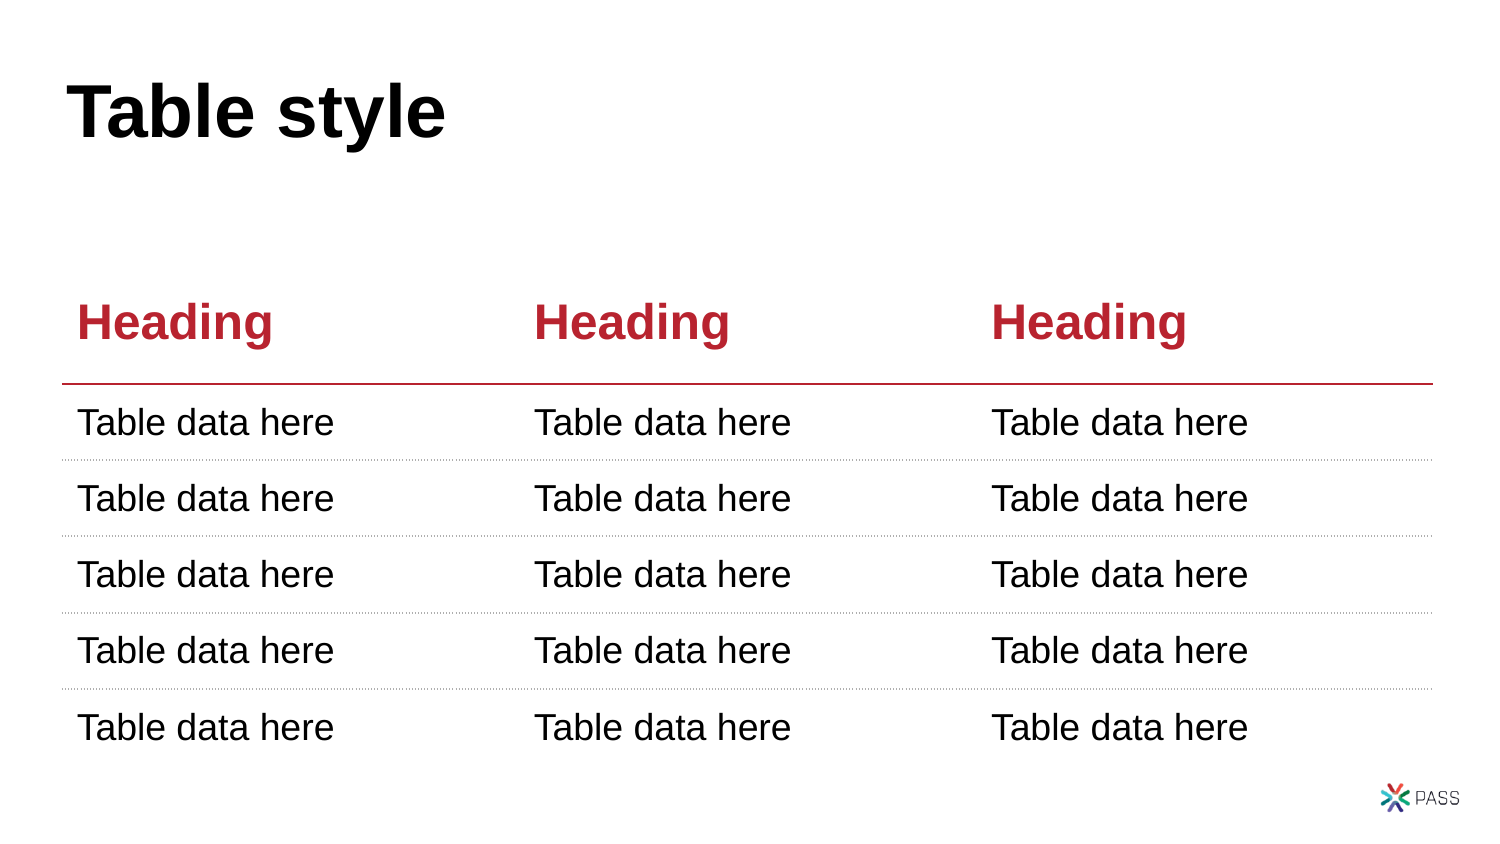

# Table style
| Heading | Heading | Heading |
| --- | --- | --- |
| Table data here | Table data here | Table data here |
| Table data here | Table data here | Table data here |
| Table data here | Table data here | Table data here |
| Table data here | Table data here | Table data here |
| Table data here | Table data here | Table data here |